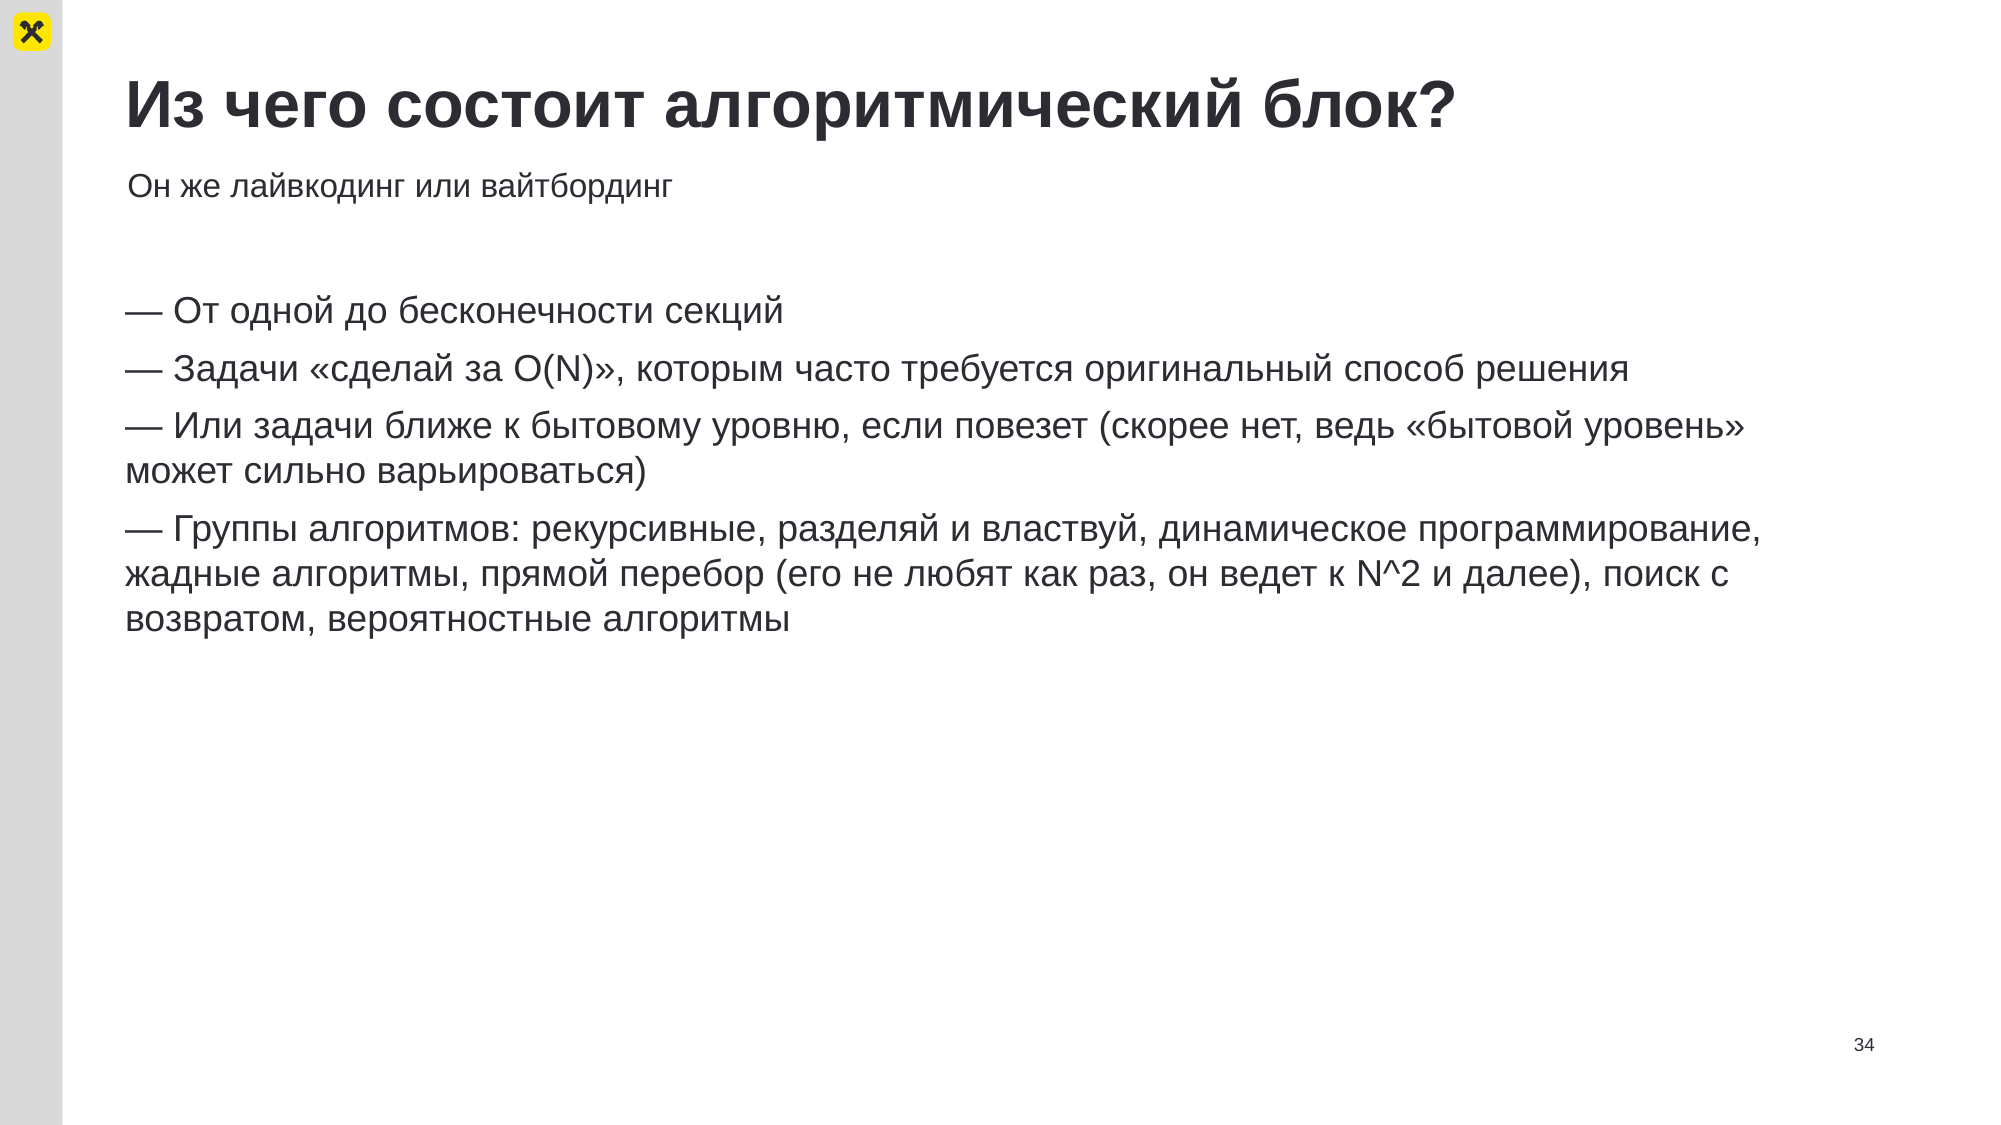

# Из чего состоит алгоритмический блок?
Он же лайвкодинг или вайтбординг
— От одной до бесконечности секций
— Задачи «сделай за O(N)», которым часто требуется оригинальный способ решения
— Или задачи ближе к бытовому уровню, если повезет (скорее нет, ведь «бытовой уровень» может сильно варьироваться)
— Группы алгоритмов: рекурсивные, разделяй и властвуй, динамическое программирование, жадные алгоритмы, прямой перебор (его не любят как раз, он ведет к N^2 и далее), поиск с возвратом, вероятностные алгоритмы
34